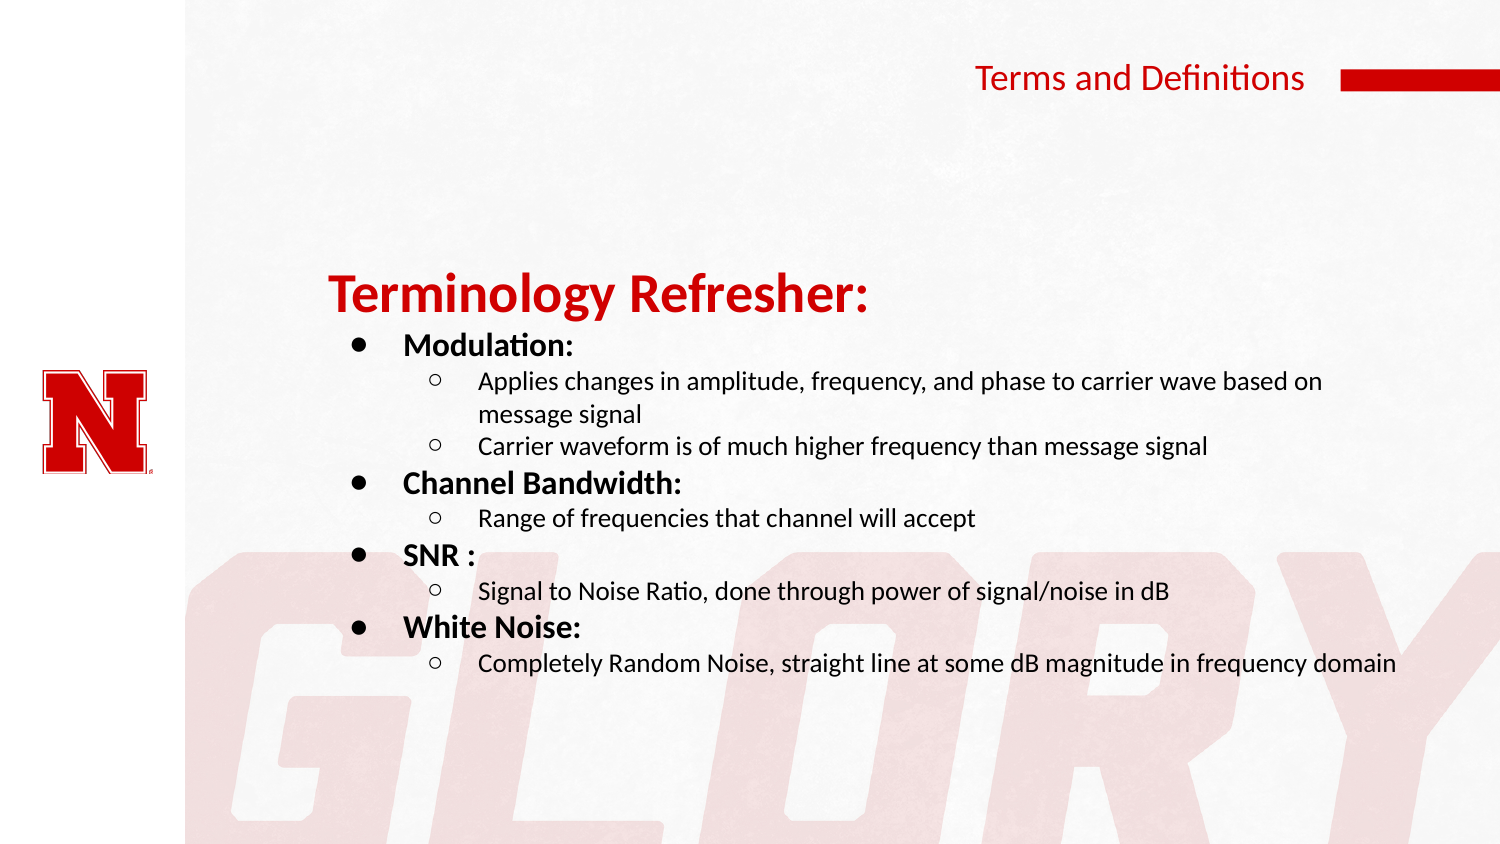

# Terms and Definitions
Terminology Refresher:
Modulation:
Applies changes in amplitude, frequency, and phase to carrier wave based on message signal
Carrier waveform is of much higher frequency than message signal
Channel Bandwidth:
Range of frequencies that channel will accept
SNR :
Signal to Noise Ratio, done through power of signal/noise in dB
White Noise:
Completely Random Noise, straight line at some dB magnitude in frequency domain